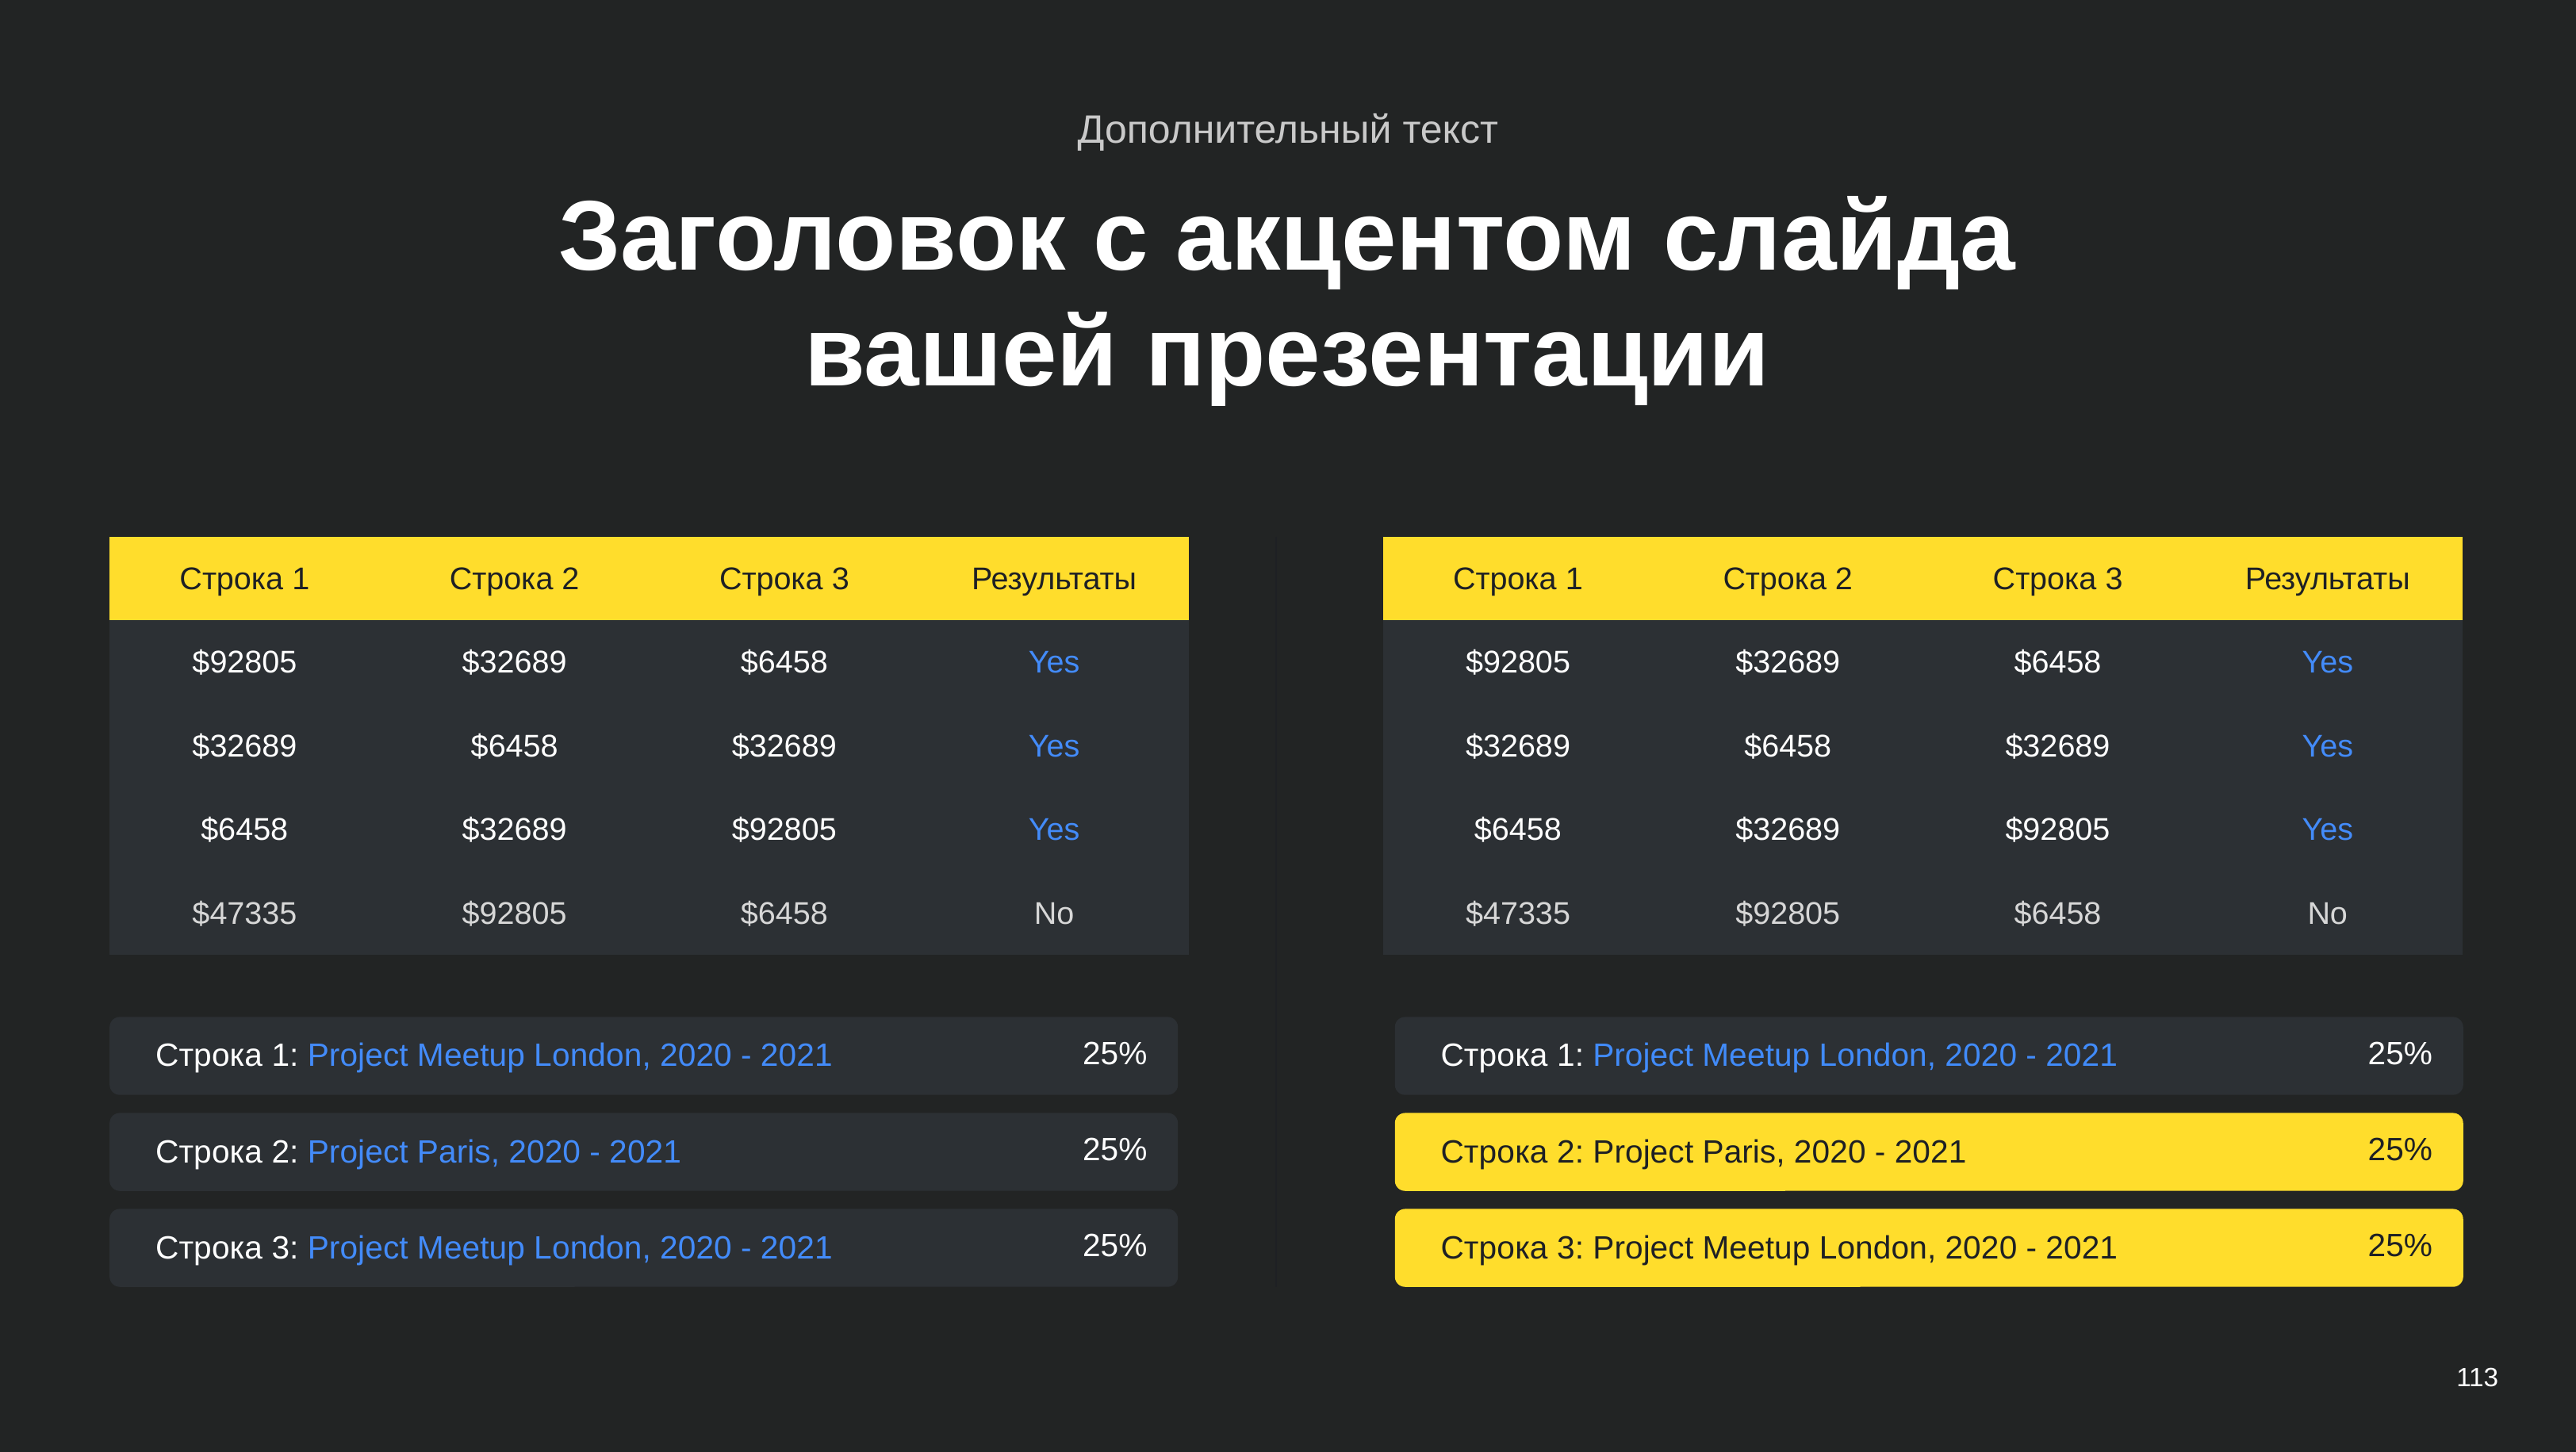

Дополнительный текст
Заголовок с акцентом слайда
вашей презентации
| Строка 1 | Строка 2 | Строка 3 | Результаты |
| --- | --- | --- | --- |
| $92805 | $32689 | $6458 | Yes |
| $32689 | $6458 | $32689 | Yes |
| $6458 | $32689 | $92805 | Yes |
| $47335 | $92805 | $6458 | No |
| Строка 1 | Строка 2 | Строка 3 | Результаты |
| --- | --- | --- | --- |
| $92805 | $32689 | $6458 | Yes |
| $32689 | $6458 | $32689 | Yes |
| $6458 | $32689 | $92805 | Yes |
| $47335 | $92805 | $6458 | No |

25%
Строка 1: Project Meetup London, 2020 - 2021

25%
Строка 1: Project Meetup London, 2020 - 2021

25%
Строка 2: Project Paris, 2020 - 2021

25%
Строка 2: Project Paris, 2020 - 2021

25%
Строка 3: Project Meetup London, 2020 - 2021

25%
Строка 3: Project Meetup London, 2020 - 2021
113